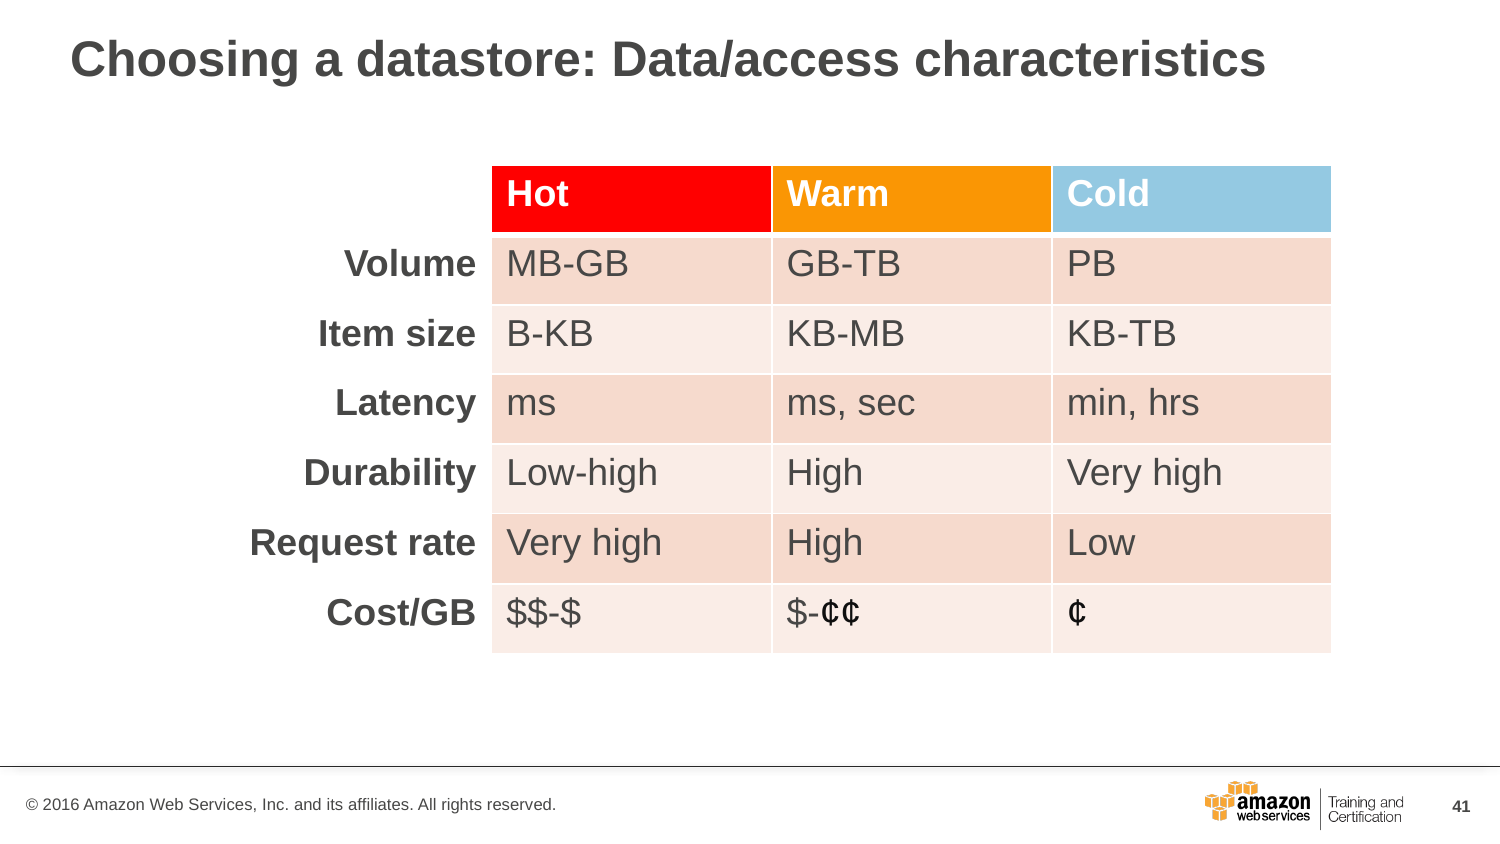

# Choosing a datastore: Data/access characteristics
|  | Hot | Warm | Cold |
| --- | --- | --- | --- |
| Volume | MB-GB | GB-TB | PB |
| Item size | B-KB | KB-MB | KB-TB |
| Latency | ms | ms, sec | min, hrs |
| Durability | Low-high | High | Very high |
| Request rate | Very high | High | Low |
| Cost/GB | $$-$ | $-¢¢ | ¢ |